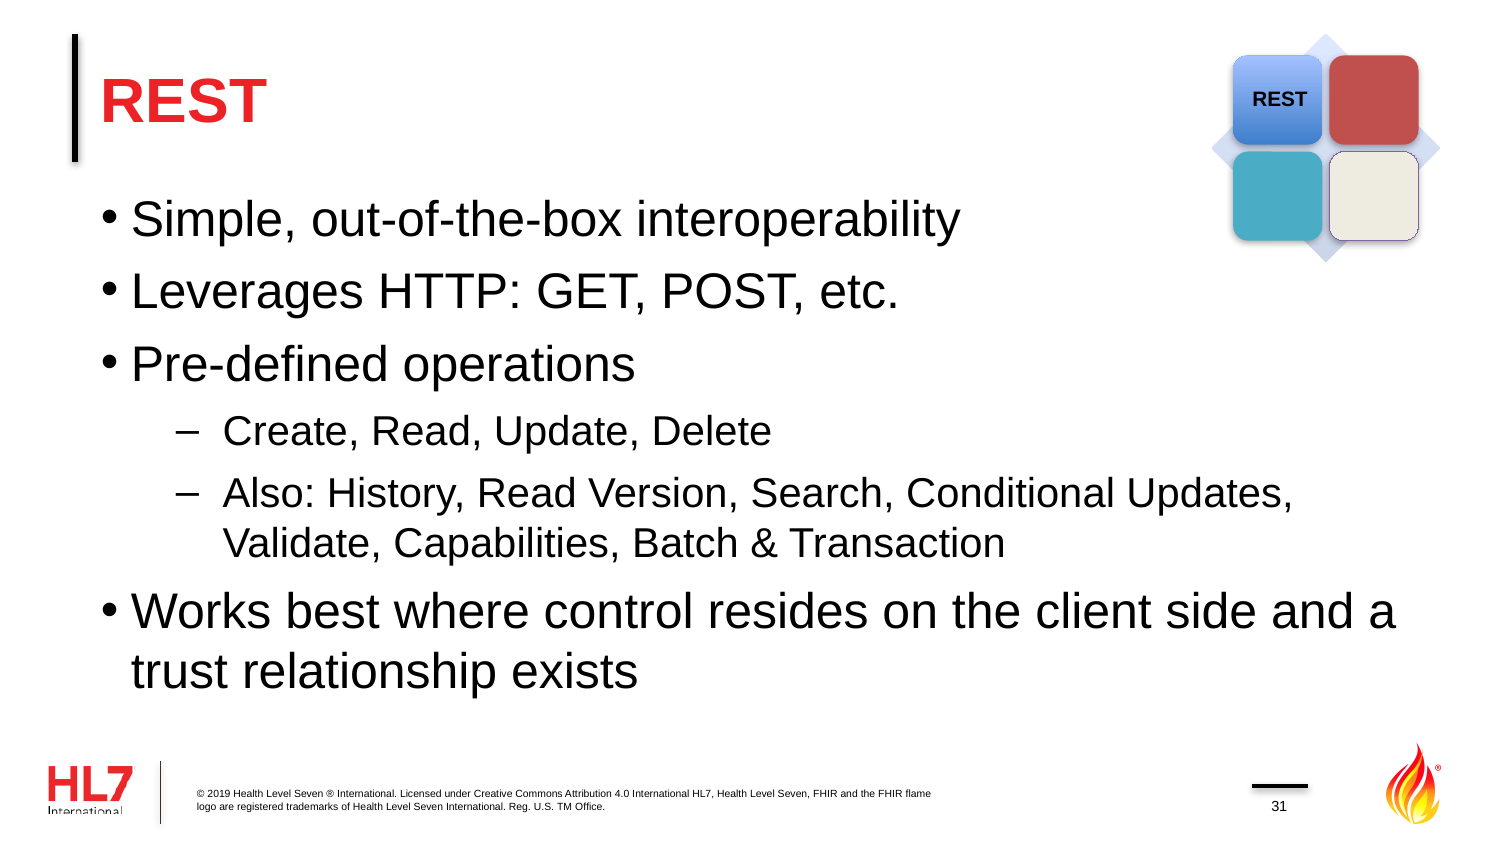

# REST
REST

Simple, out-of-the-box interoperability
Leverages HTTP: GET, POST, etc.
Pre-defined operations
Create, Read, Update, Delete
Also: History, Read Version, Search, Conditional Updates, Validate, Capabilities, Batch & Transaction
Works best where control resides on the client side and a trust relationship exists
© 2019 Health Level Seven ® International. Licensed under Creative Commons Attribution 4.0 International HL7, Health Level Seven, FHIR and the FHIR flame logo are registered trademarks of Health Level Seven International. Reg. U.S. TM Office.
31